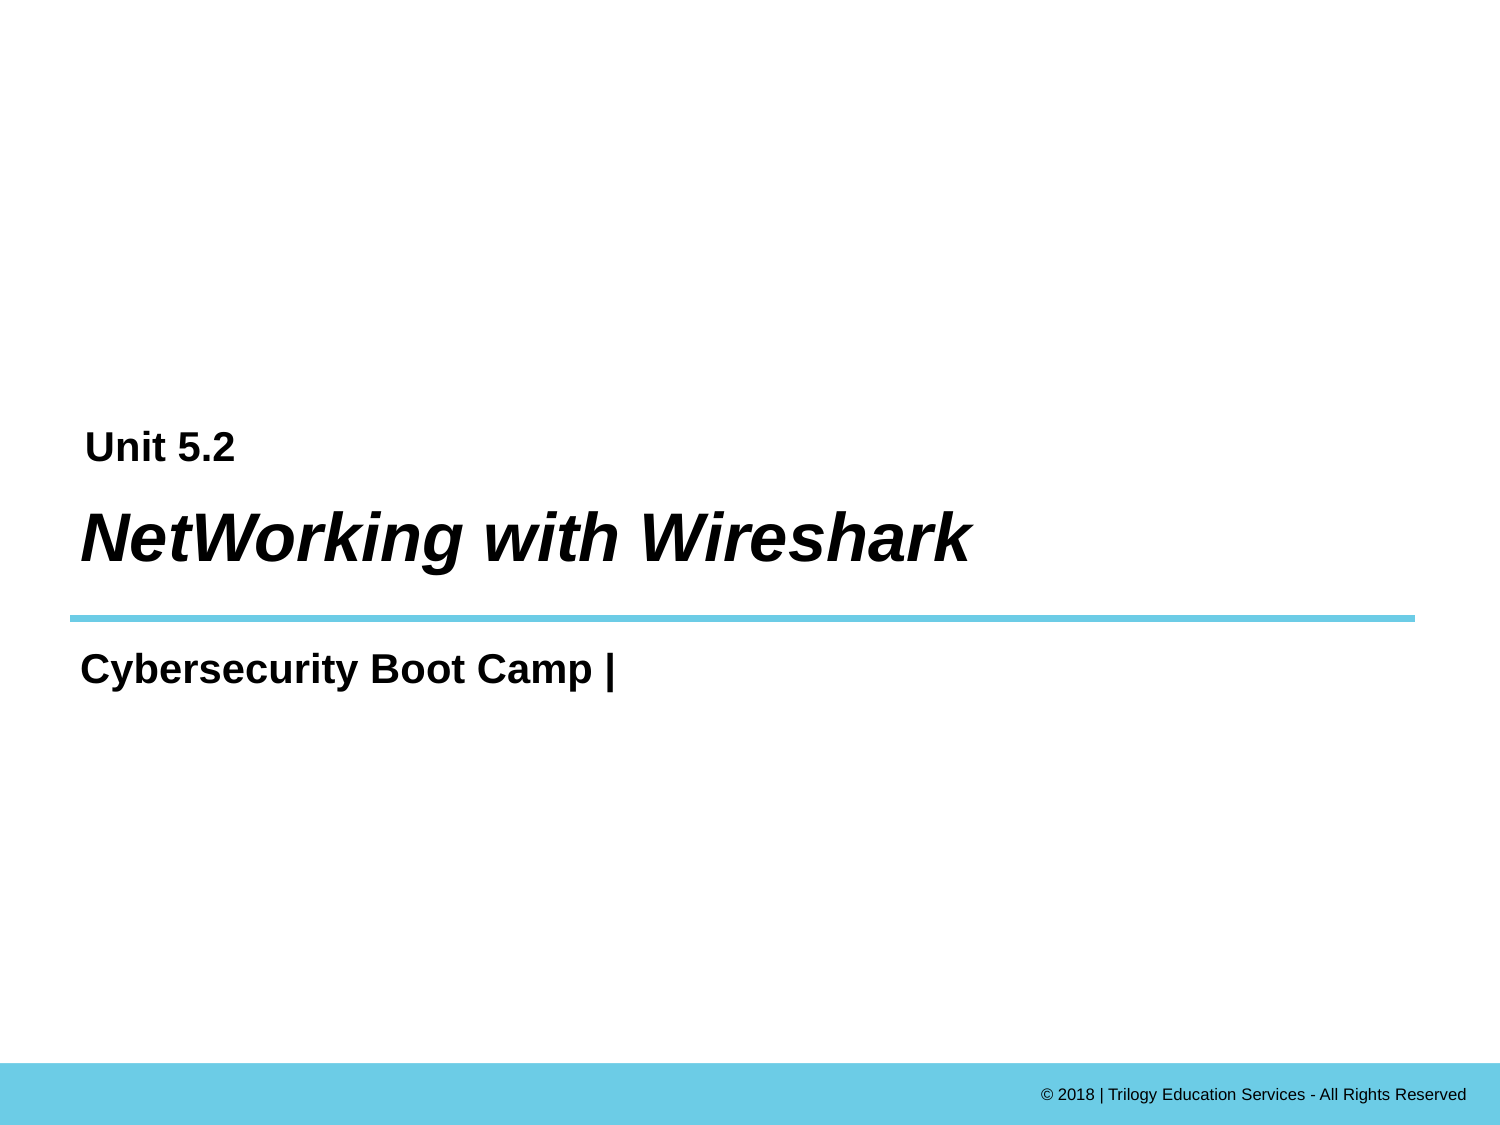

Unit 5.2
# NetWorking with Wireshark
Cybersecurity Boot Camp |